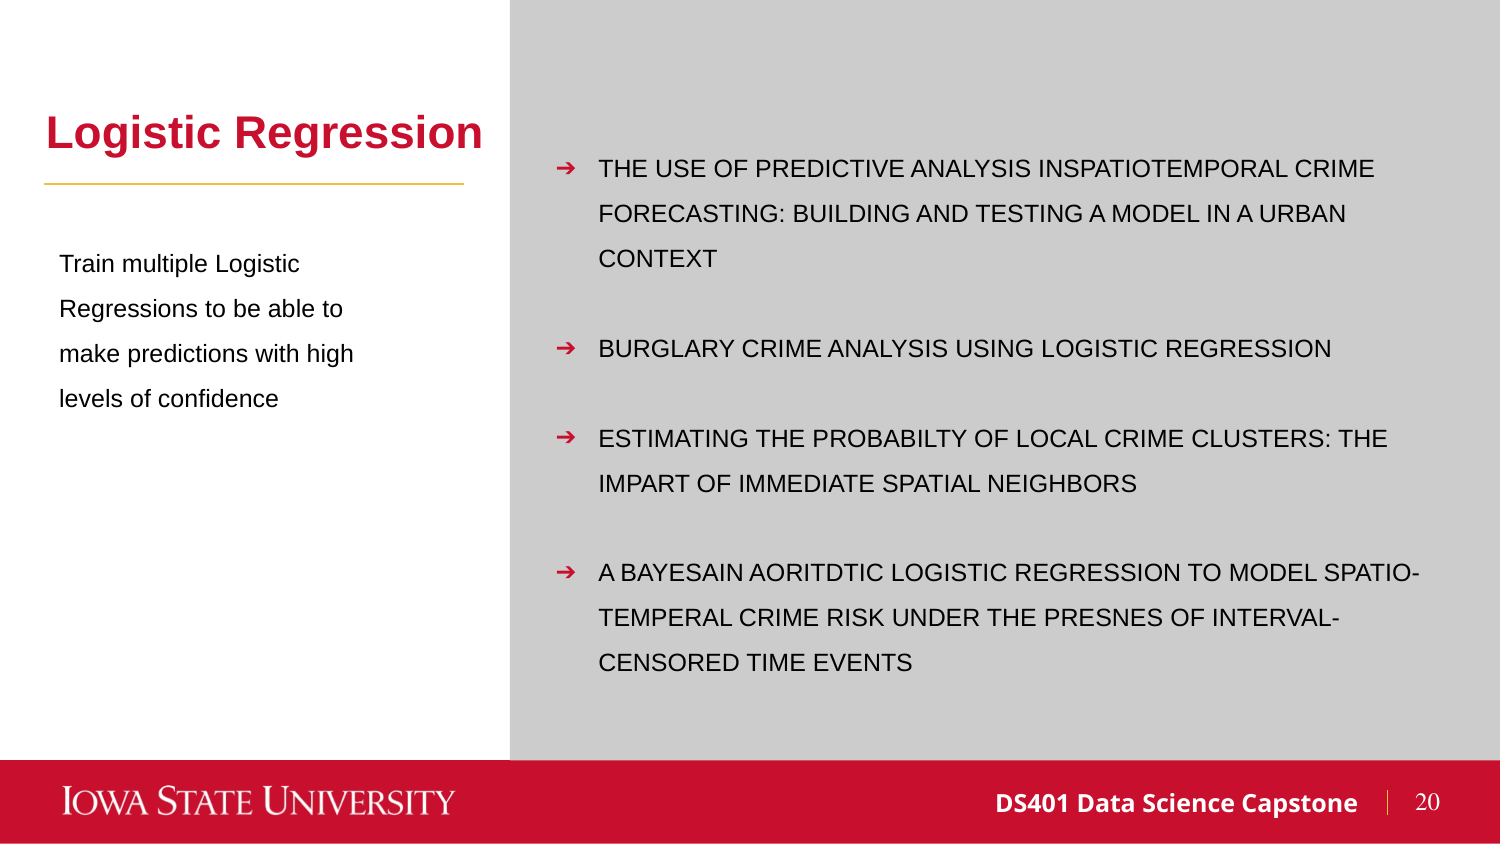

THE USE OF PREDICTIVE ANALYSIS INSPATIOTEMPORAL CRIME FORECASTING: BUILDING AND TESTING A MODEL IN A URBAN CONTEXT

BURGLARY CRIME ANALYSIS USING LOGISTIC REGRESSION

ESTIMATING THE PROBABILTY OF LOCAL CRIME CLUSTERS: THE IMPART OF IMMEDIATE SPATIAL NEIGHBORS

A BAYESAIN AORITDTIC LOGISTIC REGRESSION TO MODEL SPATIO-TEMPERAL CRIME RISK UNDER THE PRESNES OF INTERVAL-CENSORED TIME EVENTS
Logistic Regression

Train multiple Logistic Regressions to be able to make predictions with high levels of confidence